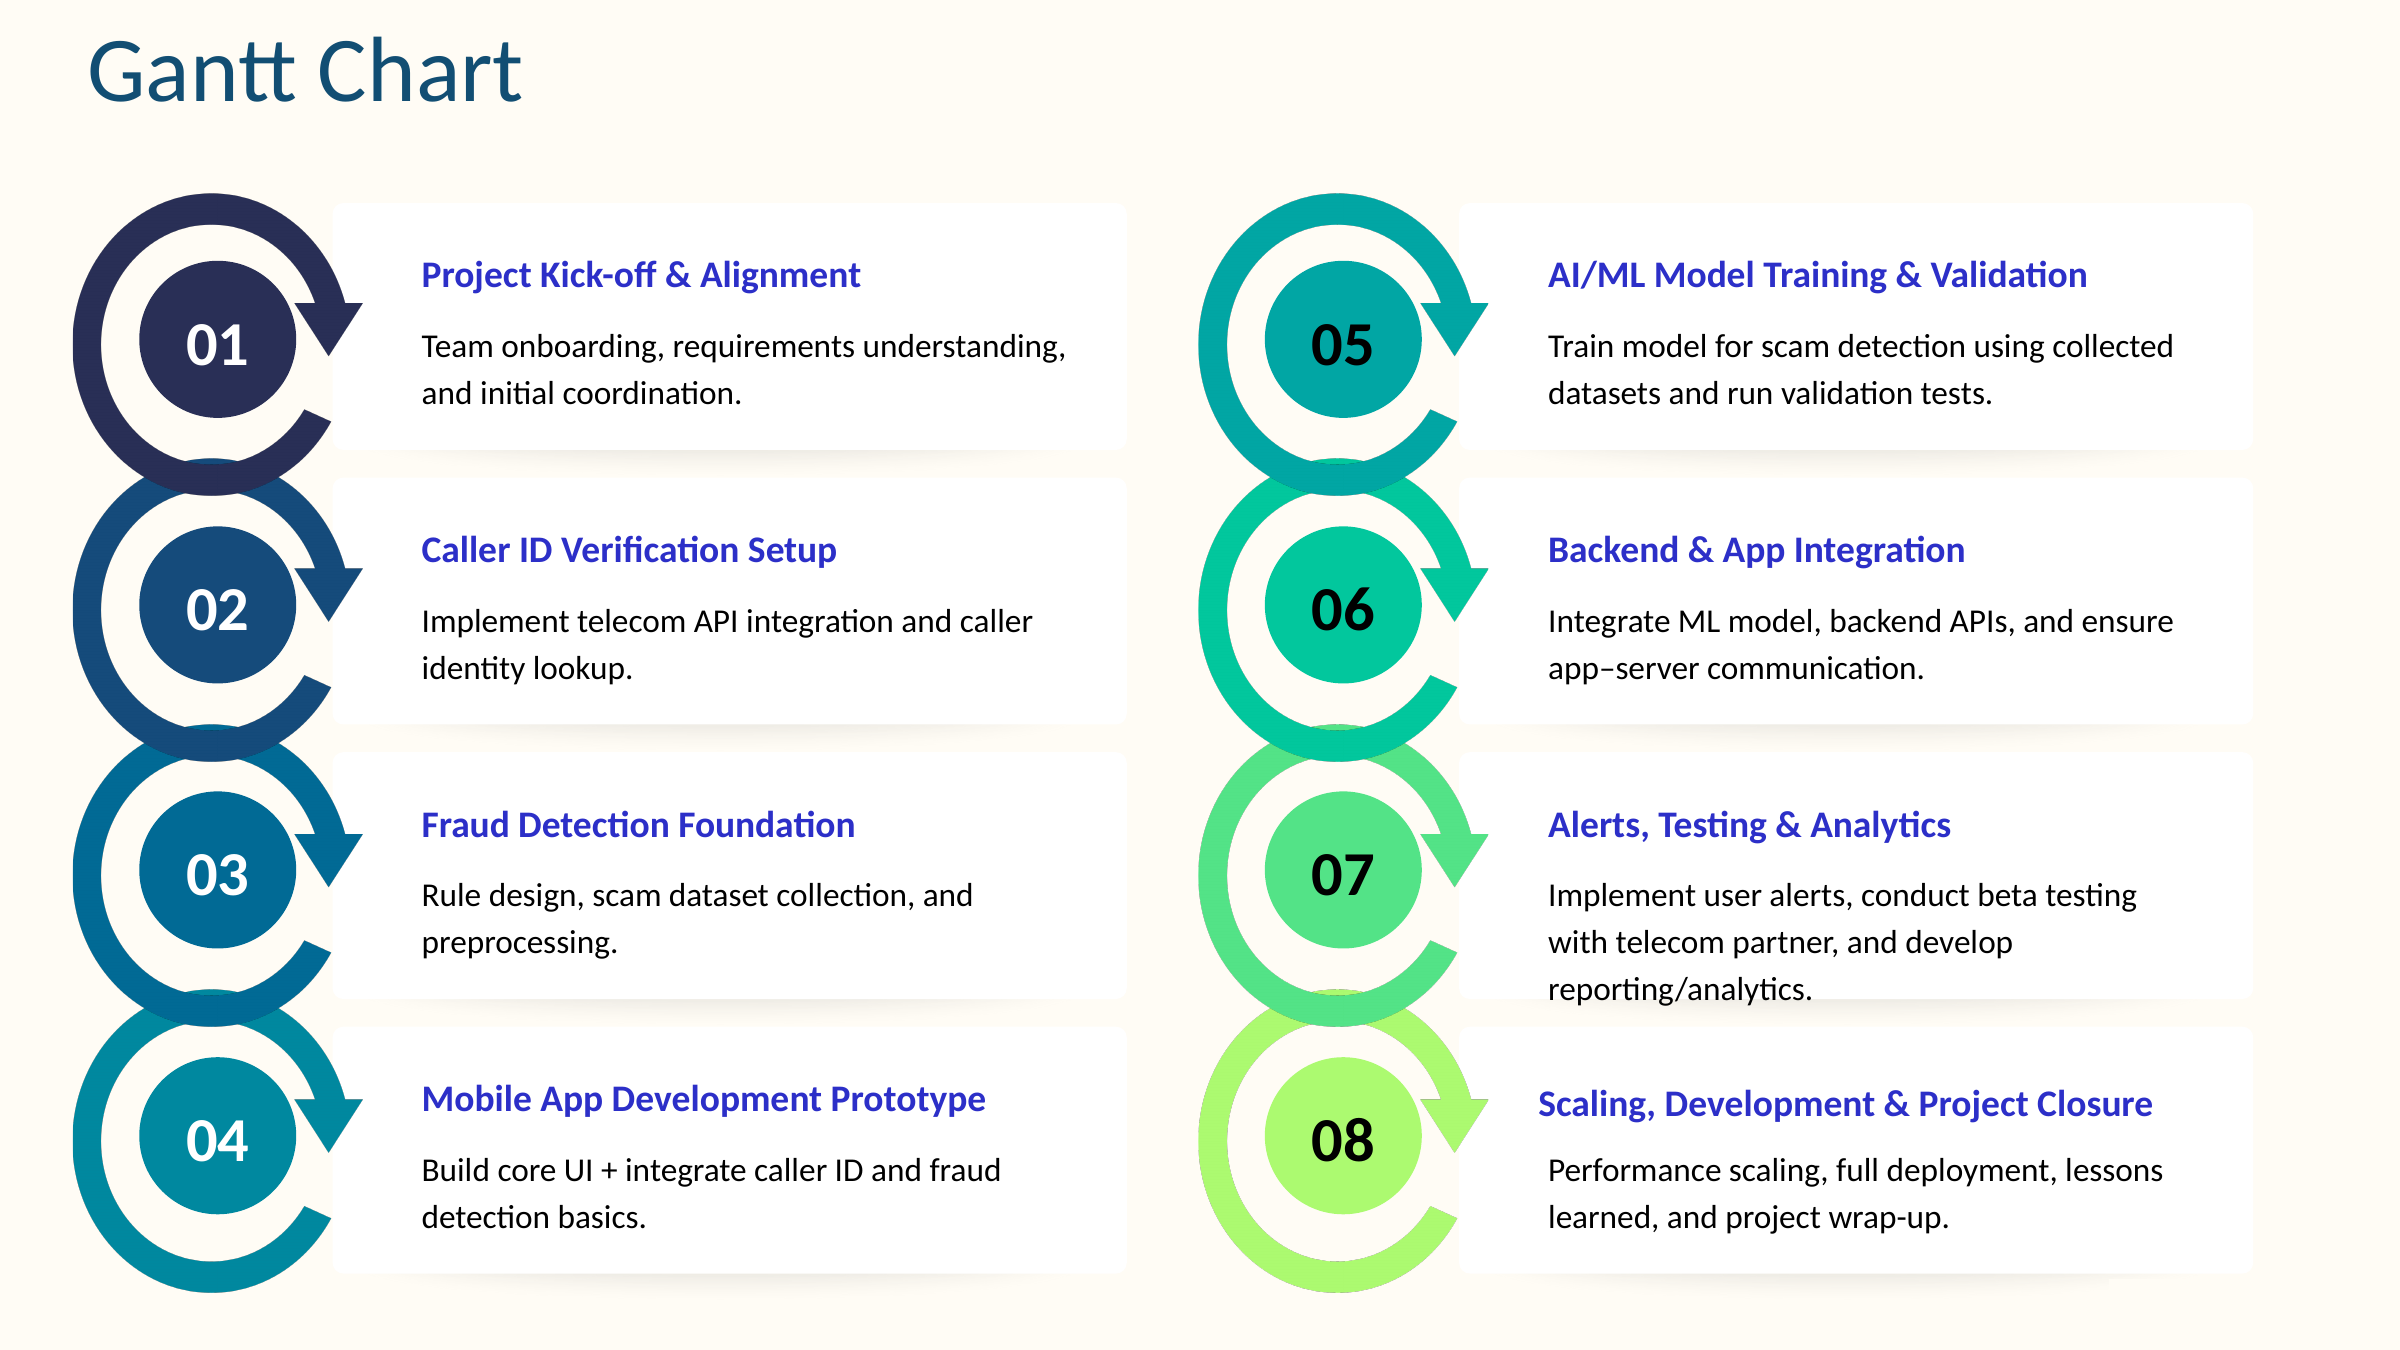

Gantt Chart

Project Kick-off & Alignment
AI/ML Model Training & Validation

01

05
Team onboarding, requirements understanding, and initial coordination.
Train model for scam detection using collected datasets and run validation tests.

Caller ID Verification Setup
Backend & App Integration

02

06
Implement telecom API integration and caller identity lookup.
Integrate ML model, backend APIs, and ensure app–server communication.

03

07
Fraud Detection Foundation
Alerts, Testing & Analytics
Rule design, scam dataset collection, and preprocessing.
Implement user alerts, conduct beta testing with telecom partner, and develop reporting/analytics.

04

08
Mobile App Development Prototype
Scaling, Development & Project Closure
Build core UI + integrate caller ID and fraud detection basics.
Performance scaling, full deployment, lessons learned, and project wrap-up.